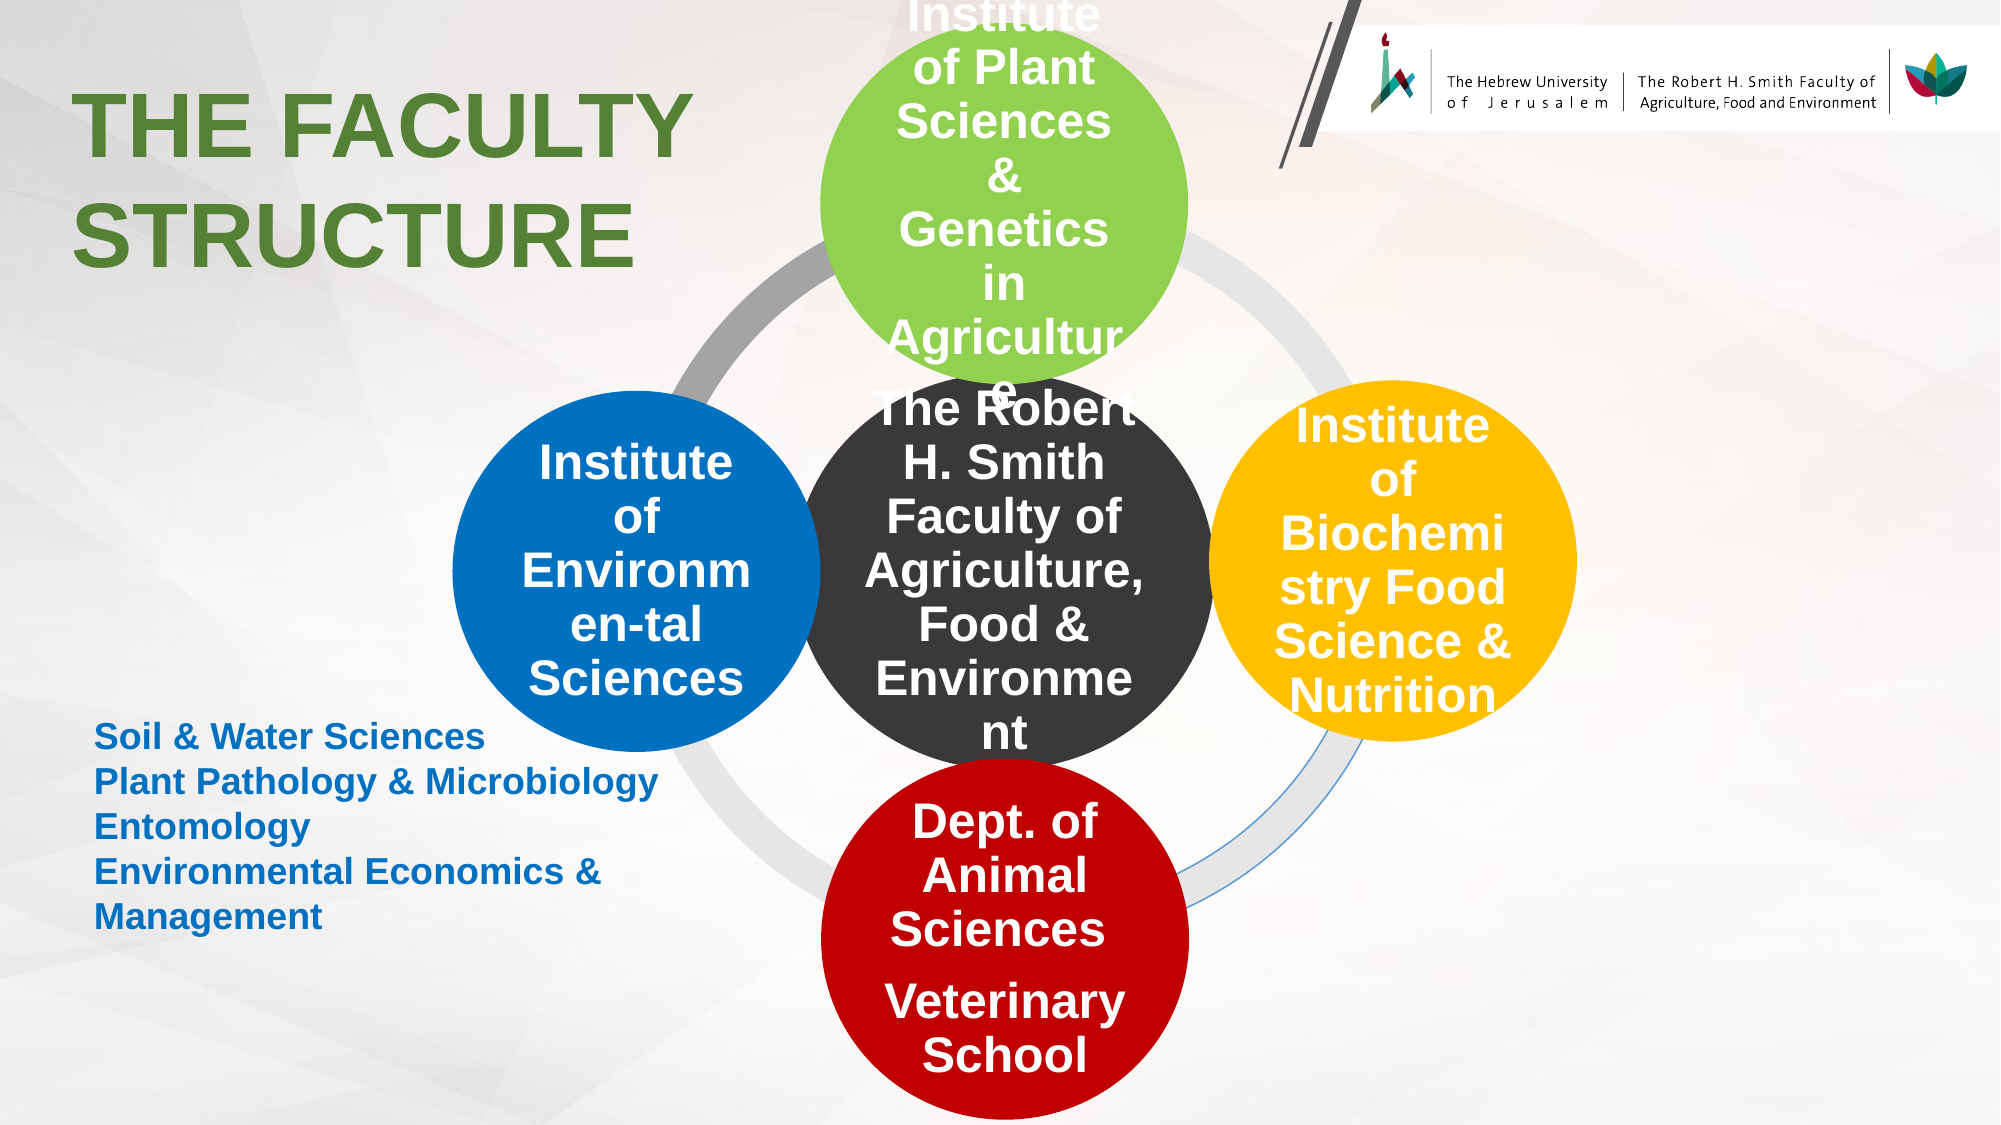

Institute of Plant Sciences & Genetics in Agriculture

The Robert H. Smith Faculty of Agriculture, Food & Environment
Institute of Biochemistry Food Science & Nutrition
Institute of Environmen-tal Sciences

Dept. of Animal Sciences
Veterinary School

THE FACULTY STRUCTURE
Soil & Water Sciences
Plant Pathology & Microbiology
Entomology
Environmental Economics & Management